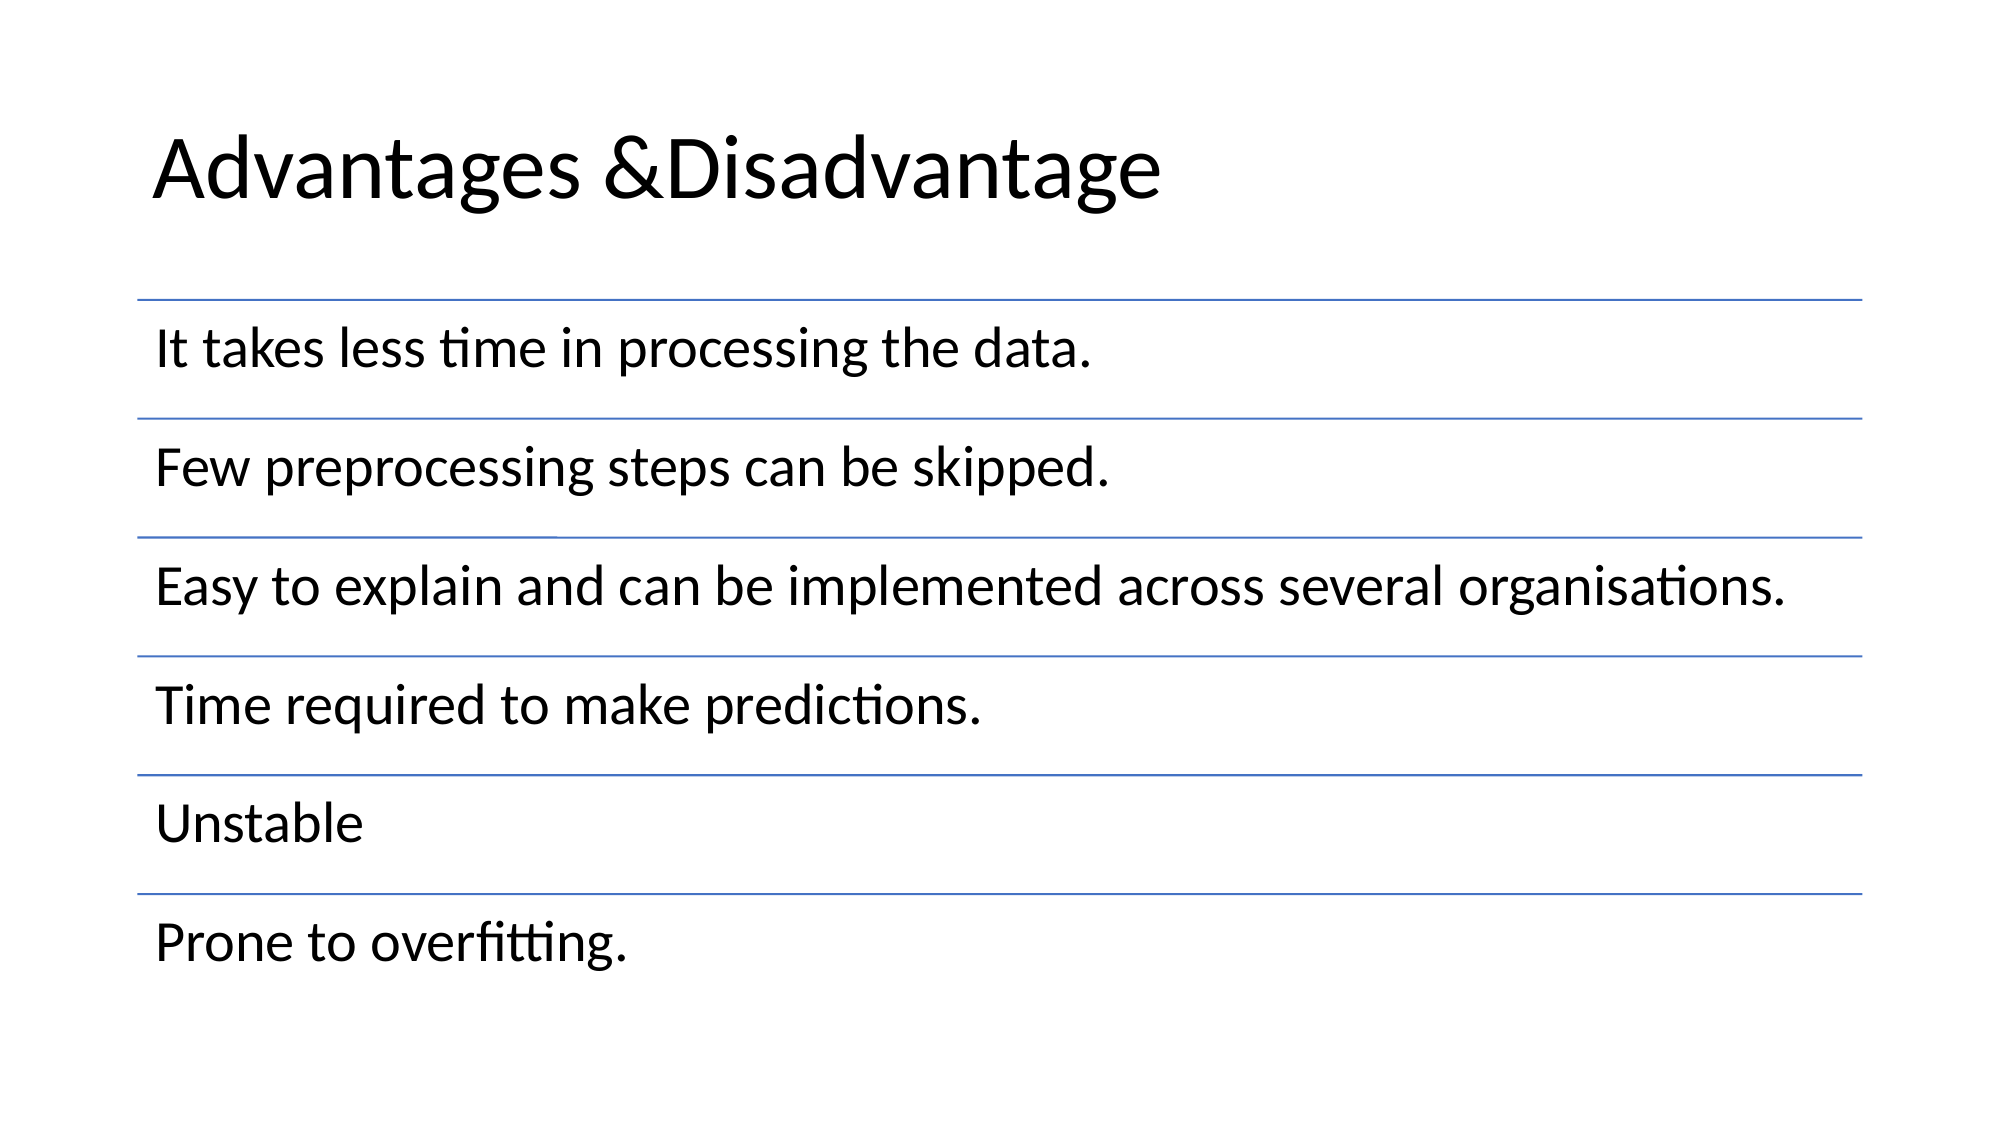

# Advantages &Disadvantage
It takes less time in processing the data.
Few preprocessing steps can be skipped.
Easy to explain and can be implemented across several organisations.
Time required to make predictions.
Unstable
Prone to overfitting.